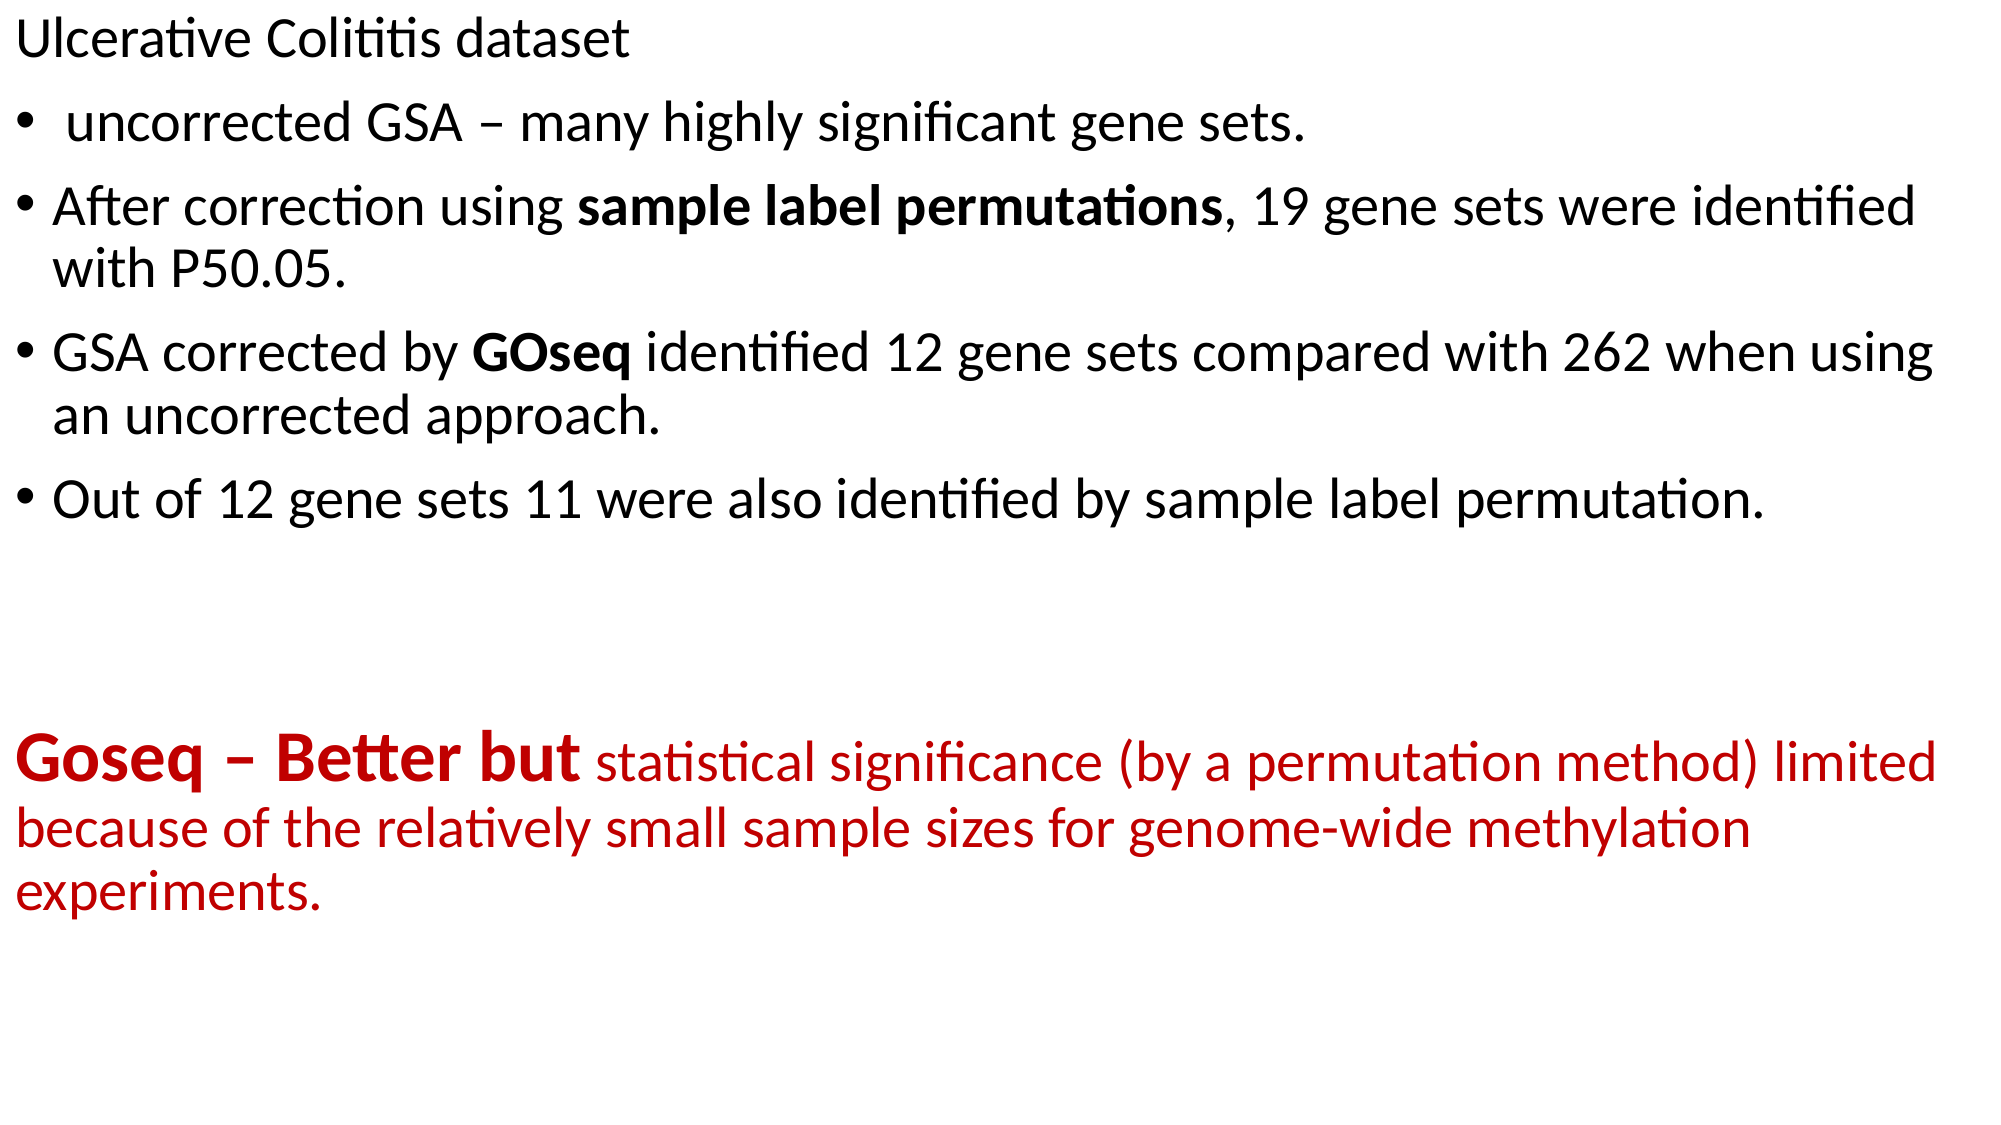

Ulcerative Colititis dataset
 uncorrected GSA – many highly significant gene sets.
After correction using sample label permutations, 19 gene sets were identified with P50.05.
GSA corrected by GOseq identified 12 gene sets compared with 262 when using an uncorrected approach.
Out of 12 gene sets 11 were also identified by sample label permutation.

Goseq – Better but statistical significance (by a permutation method) limited because of the relatively small sample sizes for genome-wide methylation experiments.